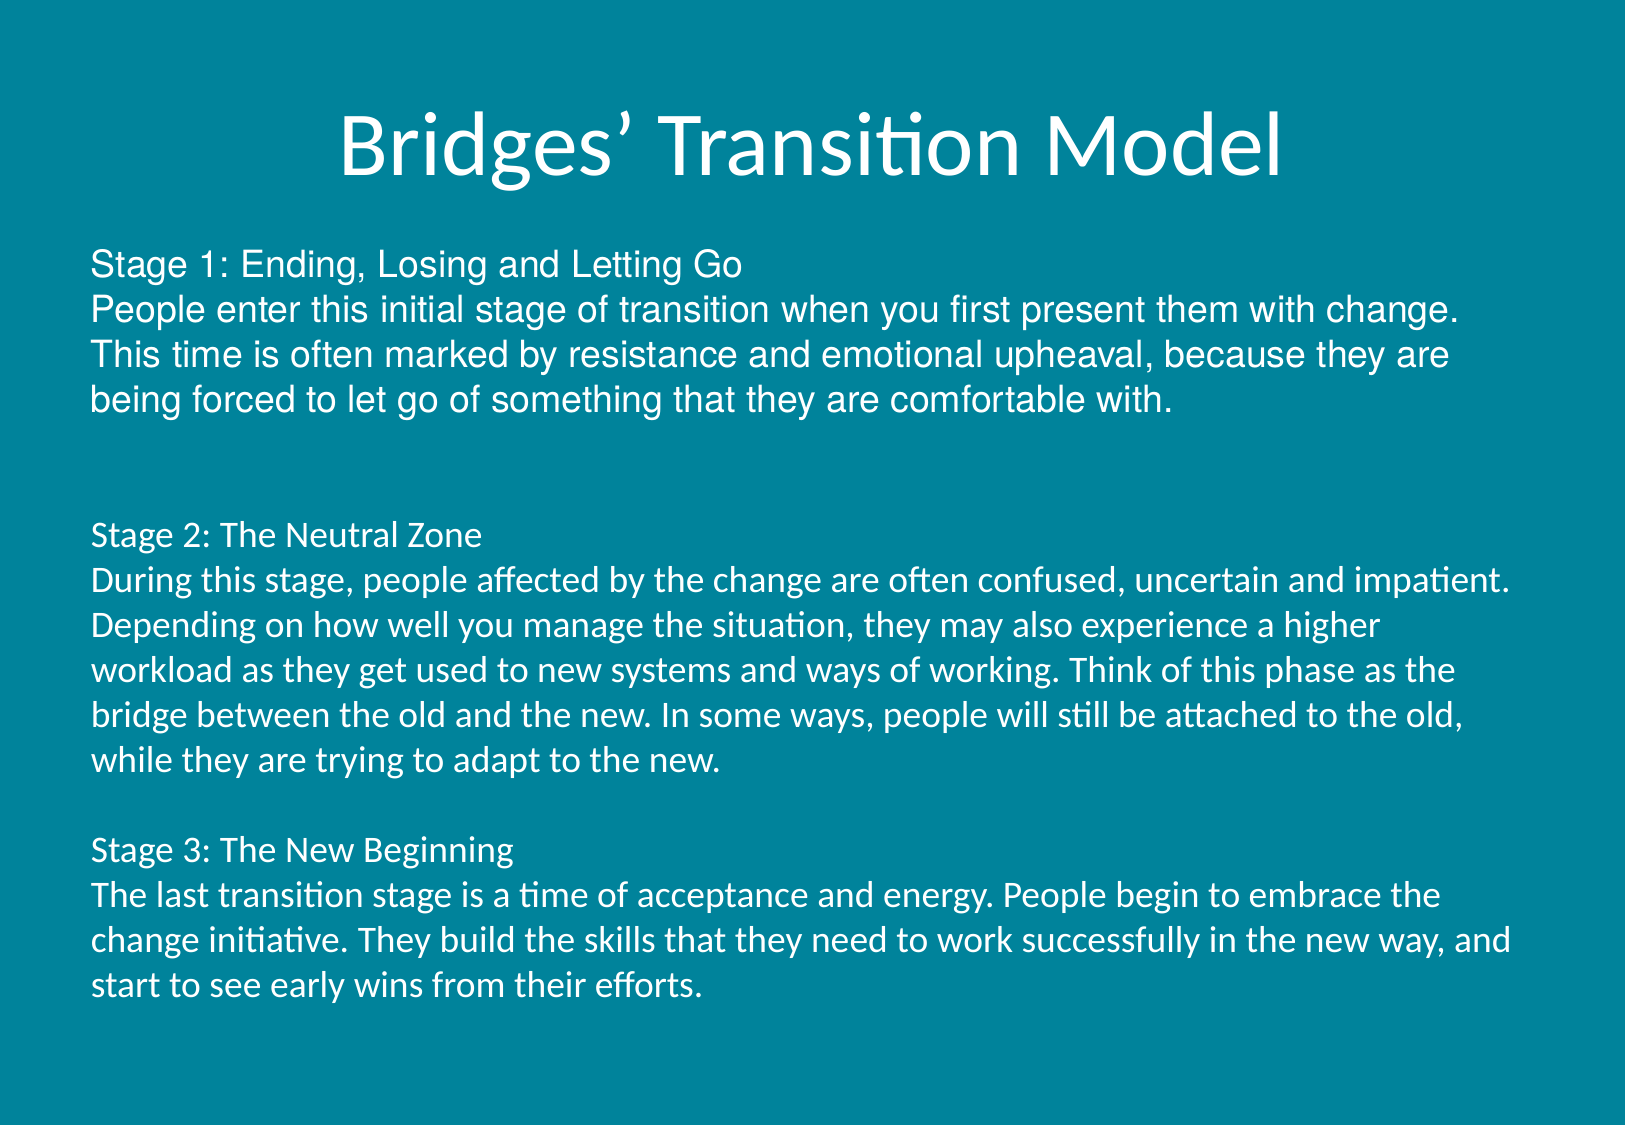

# Bridges’ Transition Model
Stage 1: Ending, Losing and Letting Go
People enter this initial stage of transition when you first present them with change. This time is often marked by resistance and emotional upheaval, because they are being forced to let go of something that they are comfortable with.

Stage 2: The Neutral Zone
During this stage, people affected by the change are often confused, uncertain and impatient. Depending on how well you manage the situation, they may also experience a higher workload as they get used to new systems and ways of working. Think of this phase as the bridge between the old and the new. In some ways, people will still be attached to the old, while they are trying to adapt to the new.

Stage 3: The New Beginning
The last transition stage is a time of acceptance and energy. People begin to embrace the change initiative. They build the skills that they need to work successfully in the new way, and start to see early wins from their efforts.